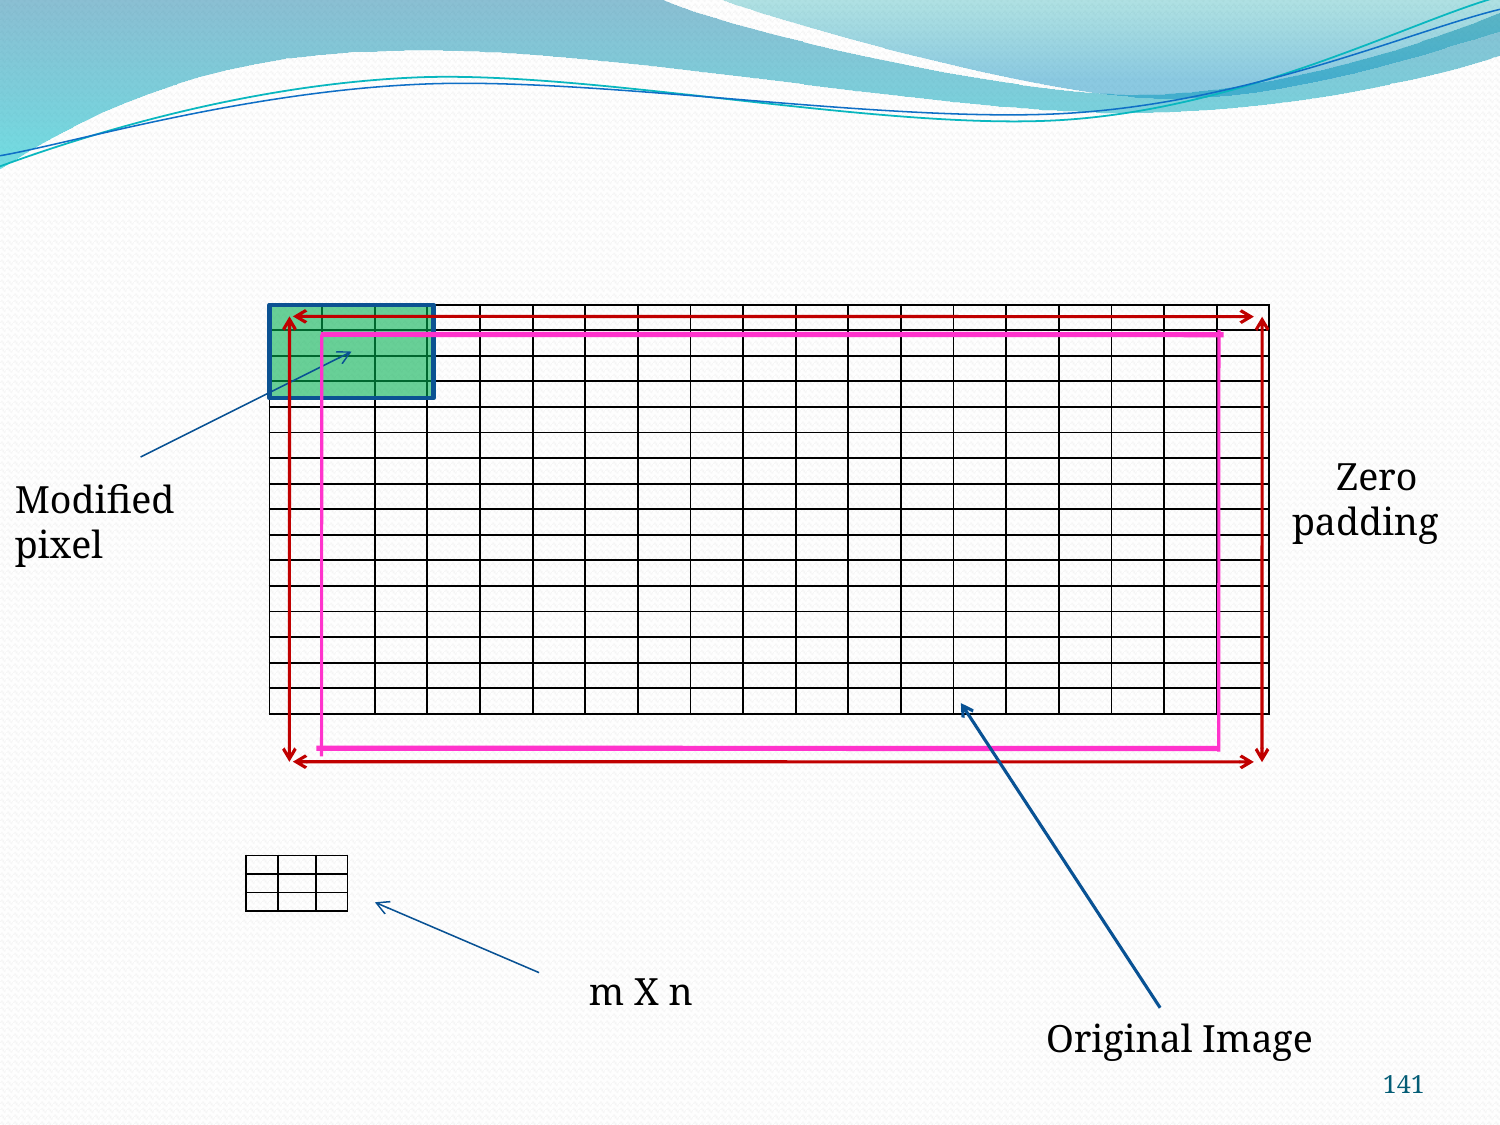

#
|  |  |  |  |  |  |  |  |  |  |  |  |  |  |  |  |  |  |  |
| --- | --- | --- | --- | --- | --- | --- | --- | --- | --- | --- | --- | --- | --- | --- | --- | --- | --- | --- |
|  |  |  |  |  |  |  |  |  |  |  |  |  |  |  |  |  |  |  |
|  |  |  |  |  |  |  |  |  |  |  |  |  |  |  |  |  |  |  |
|  |  |  |  |  |  |  |  |  |  |  |  |  |  |  |  |  |  |  |
|  |  |  |  |  |  |  |  |  |  |  |  |  |  |  |  |  |  |  |
|  |  |  |  |  |  |  |  |  |  |  |  |  |  |  |  |  |  |  |
|  |  |  |  |  |  |  |  |  |  |  |  |  |  |  |  |  |  |  |
|  |  |  |  |  |  |  |  |  |  |  |  |  |  |  |  |  |  |  |
|  |  |  |  |  |  |  |  |  |  |  |  |  |  |  |  |  |  |  |
|  |  |  |  |  |  |  |  |  |  |  |  |  |  |  |  |  |  |  |
|  |  |  |  |  |  |  |  |  |  |  |  |  |  |  |  |  |  |  |
|  |  |  |  |  |  |  |  |  |  |  |  |  |  |  |  |  |  |  |
|  |  |  |  |  |  |  |  |  |  |  |  |  |  |  |  |  |  |  |
|  |  |  |  |  |  |  |  |  |  |  |  |  |  |  |  |  |  |  |
|  |  |  |  |  |  |  |  |  |  |  |  |  |  |  |  |  |  |  |
|  |  |  |  |  |  |  |  |  |  |  |  |  |  |  |  |  |  |  |

Zero
padding
Modified pixel
|  |  |  |
| --- | --- | --- |
|  |  |  |
|  |  |  |
m X n
Original Image

141